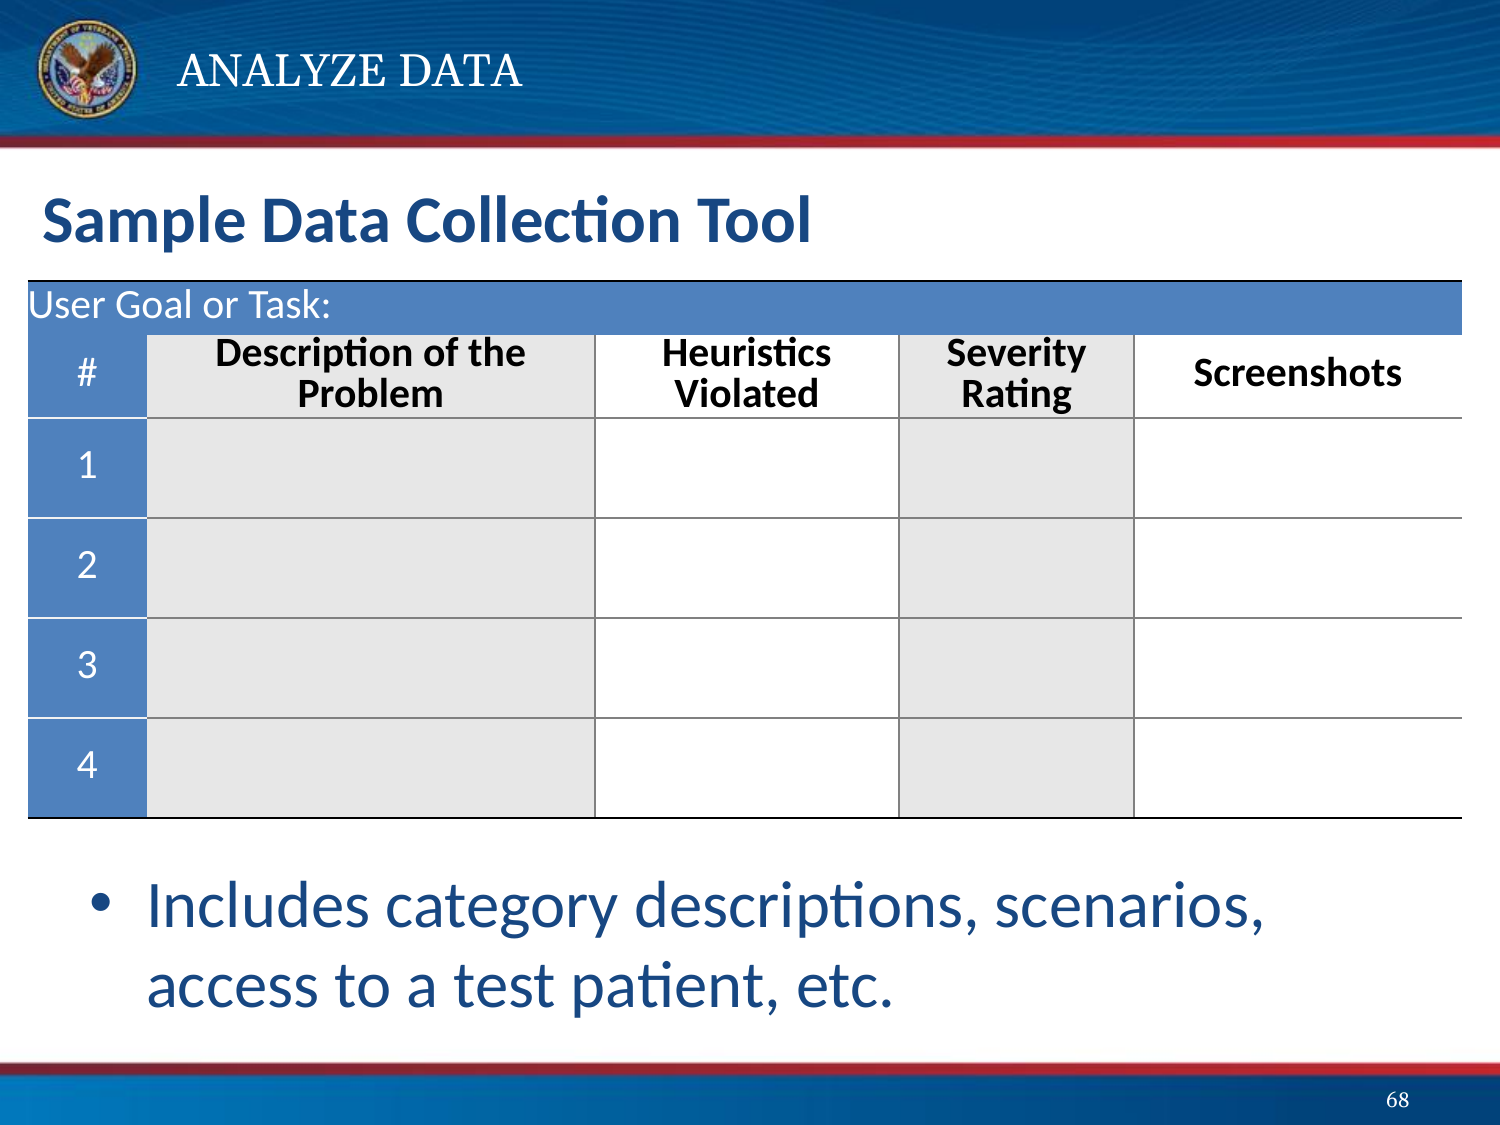

# Analyze data
Sample Data Collection Tool
| User Goal or Task: |  |  |  |  |
| --- | --- | --- | --- | --- |
| # | Description of the Problem | Heuristics Violated | Severity Rating | Screenshots |
| 1 |  |  |  |  |
| 2 |  |  |  |  |
| 3 |  |  |  |  |
| 4 |  |  |  |  |
Includes category descriptions, scenarios, access to a test patient, etc.
68